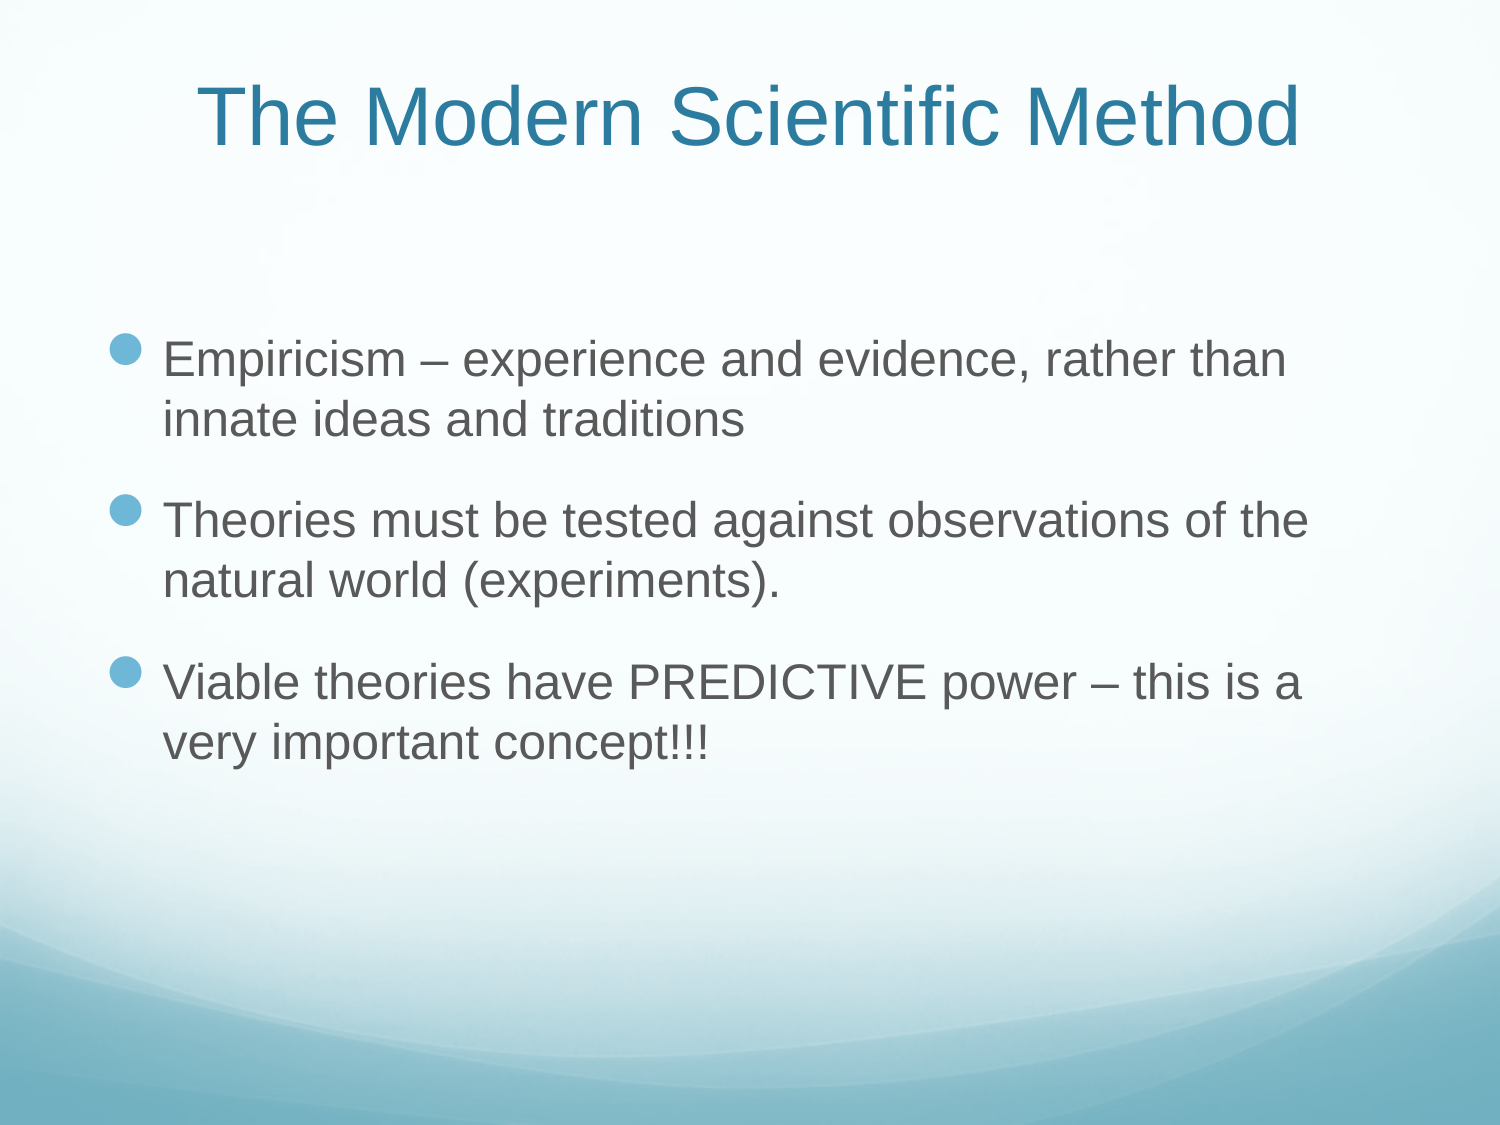

# The Modern Scientific Method

Empiricism – experience and evidence, rather than innate ideas and traditions
Theories must be tested against observations of the natural world (experiments).
Viable theories have PREDICTIVE power – this is a very important concept!!!